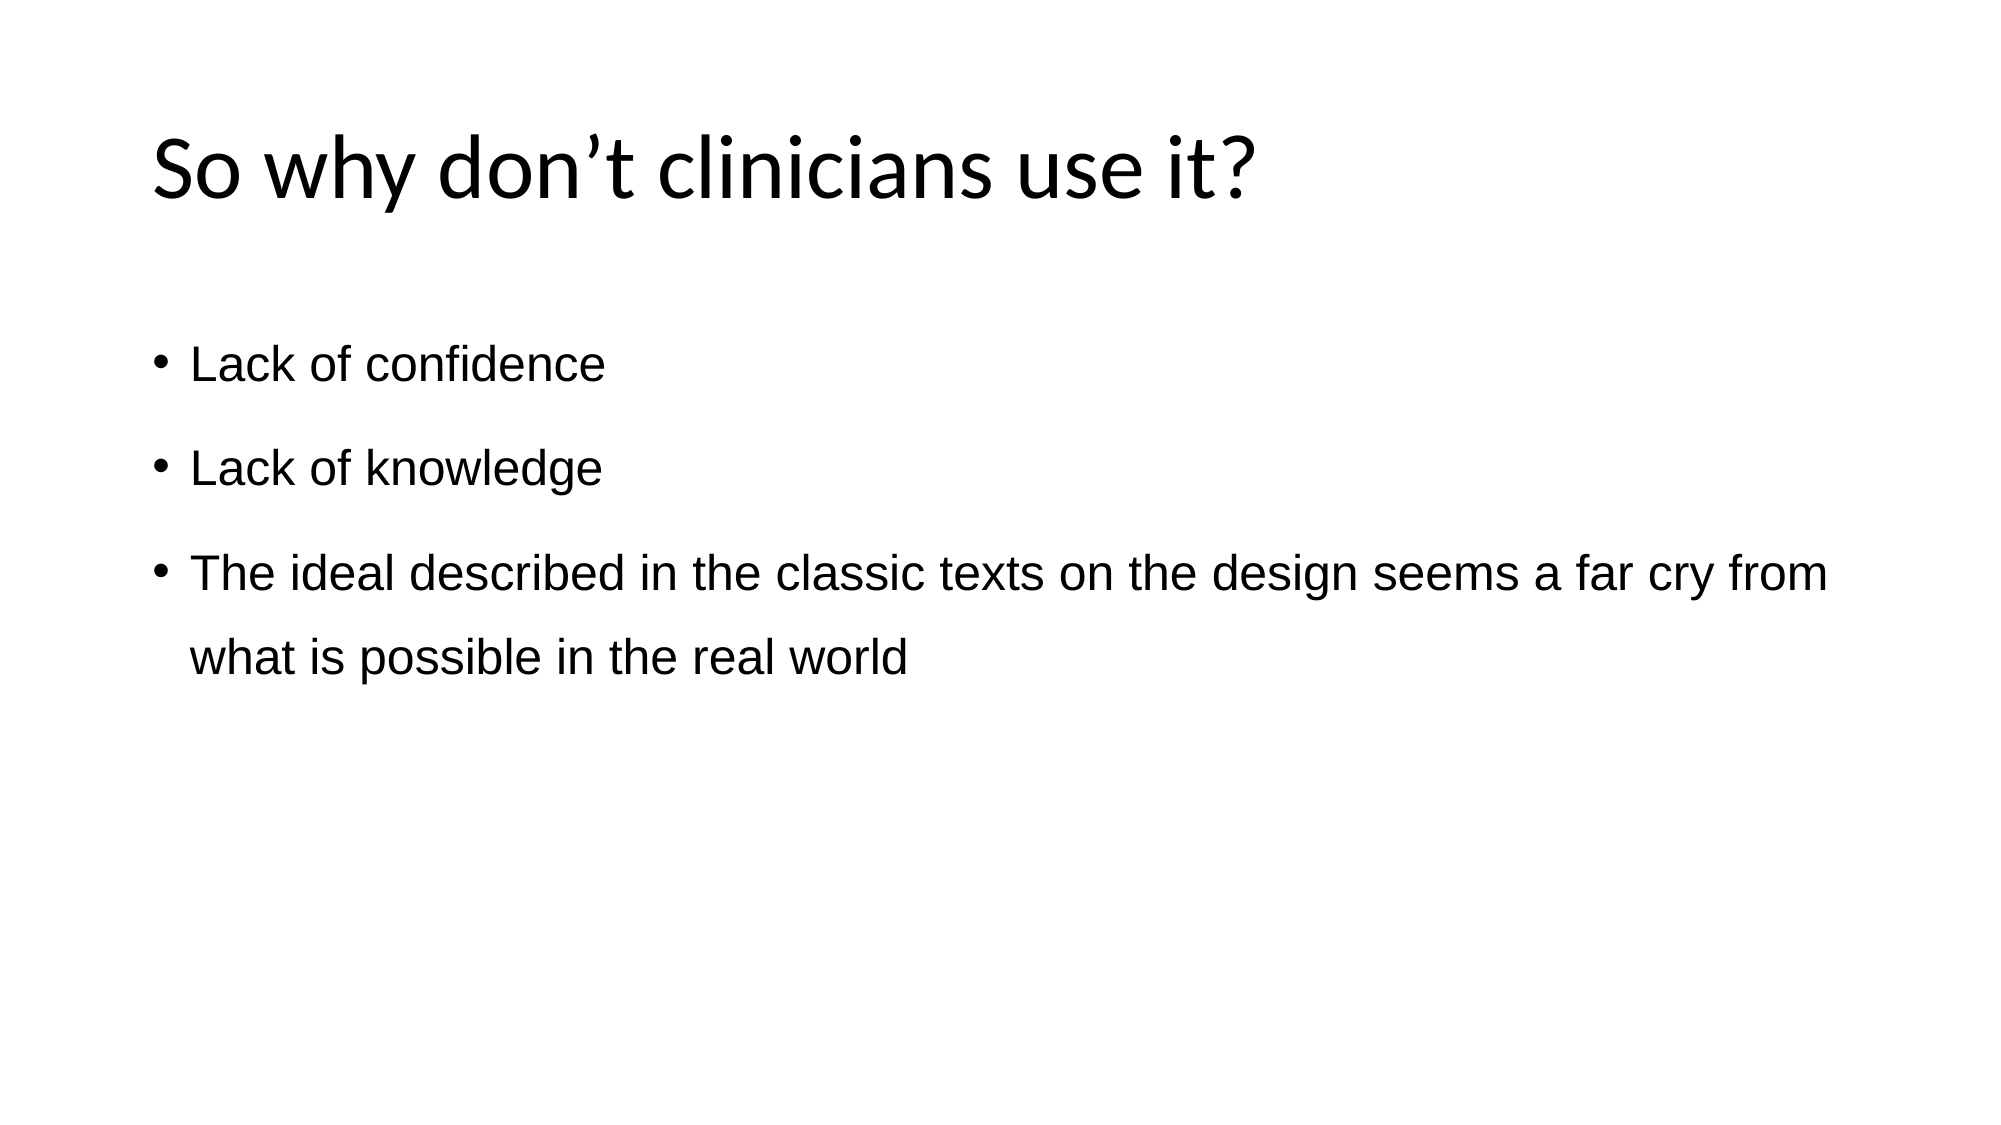

# So why don’t clinicians use it?
Lack of confidence
Lack of knowledge
The ideal described in the classic texts on the design seems a far cry from what is possible in the real world